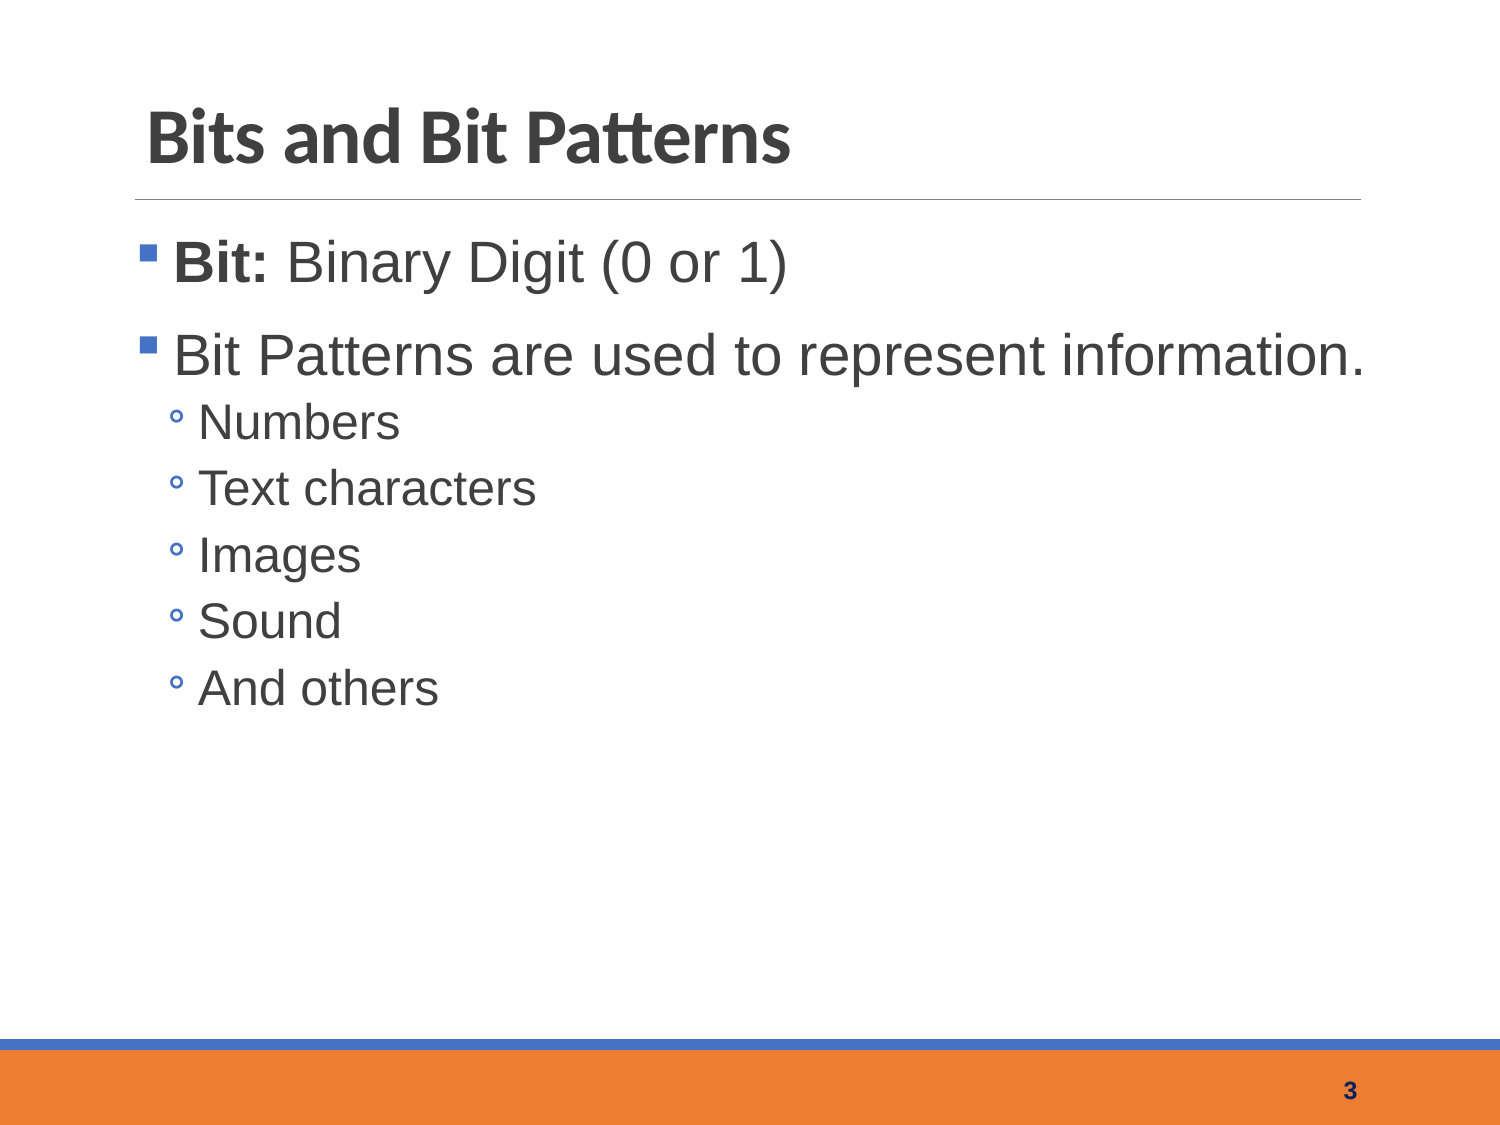

# Bits and Bit Patterns
Bit: Binary Digit (0 or 1)
Bit Patterns are used to represent information.
Numbers
Text characters
Images
Sound
And others

3